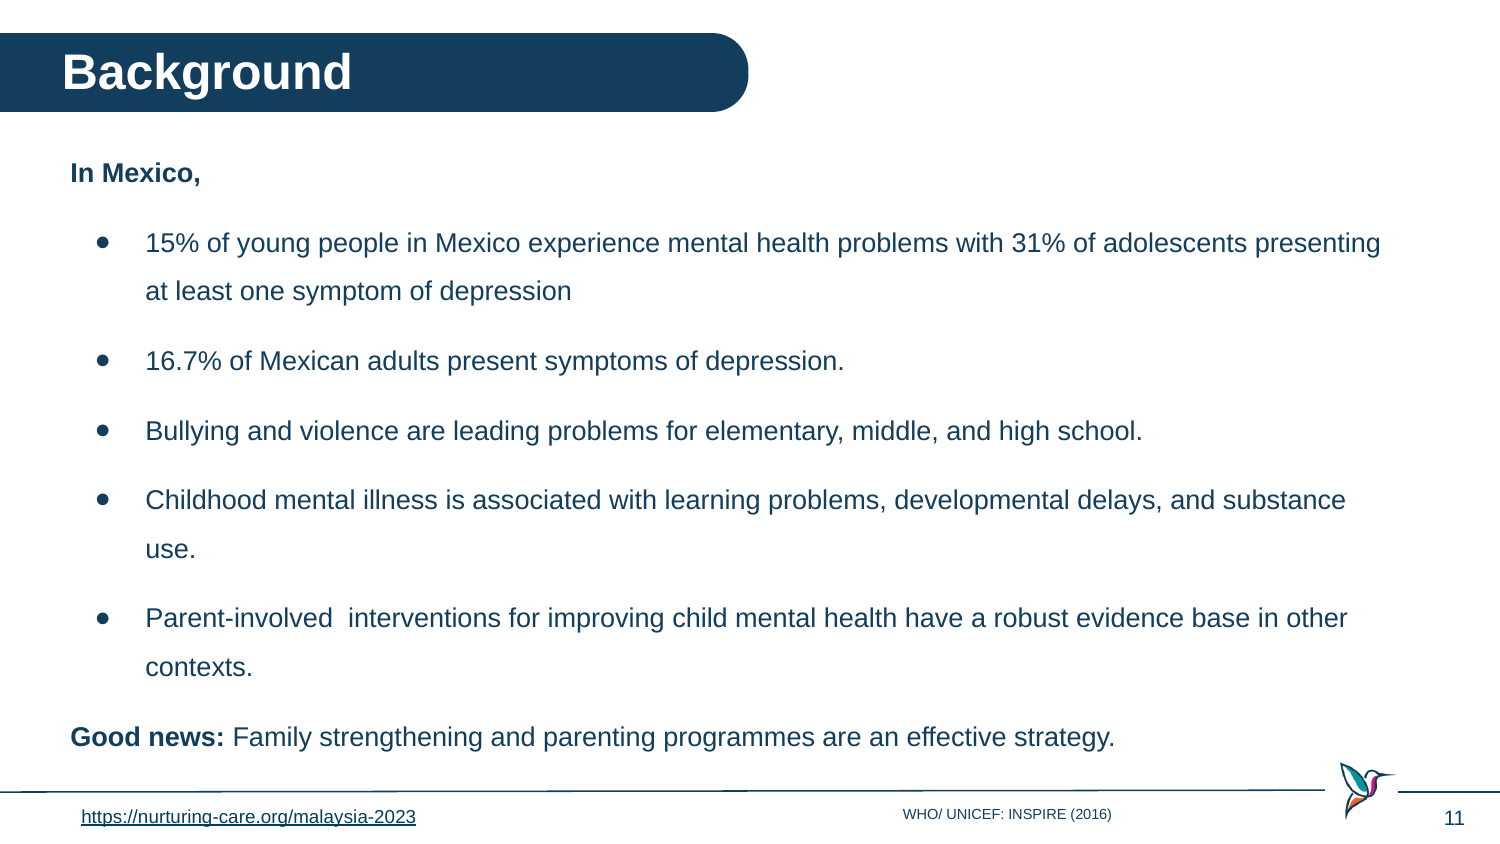

Background
In Mexico,
15% of young people in Mexico experience mental health problems with 31% of adolescents presenting at least one symptom of depression
16.7% of Mexican adults present symptoms of depression.
Bullying and violence are leading problems for elementary, middle, and high school.
Childhood mental illness is associated with learning problems, developmental delays, and substance use.
Parent-involved  interventions for improving child mental health have a robust evidence base in other contexts.
Good news: Family strengthening and parenting programmes are an effective strategy.
https://nurturing-care.org/malaysia-2023
WHO/ UNICEF: INSPIRE (2016)